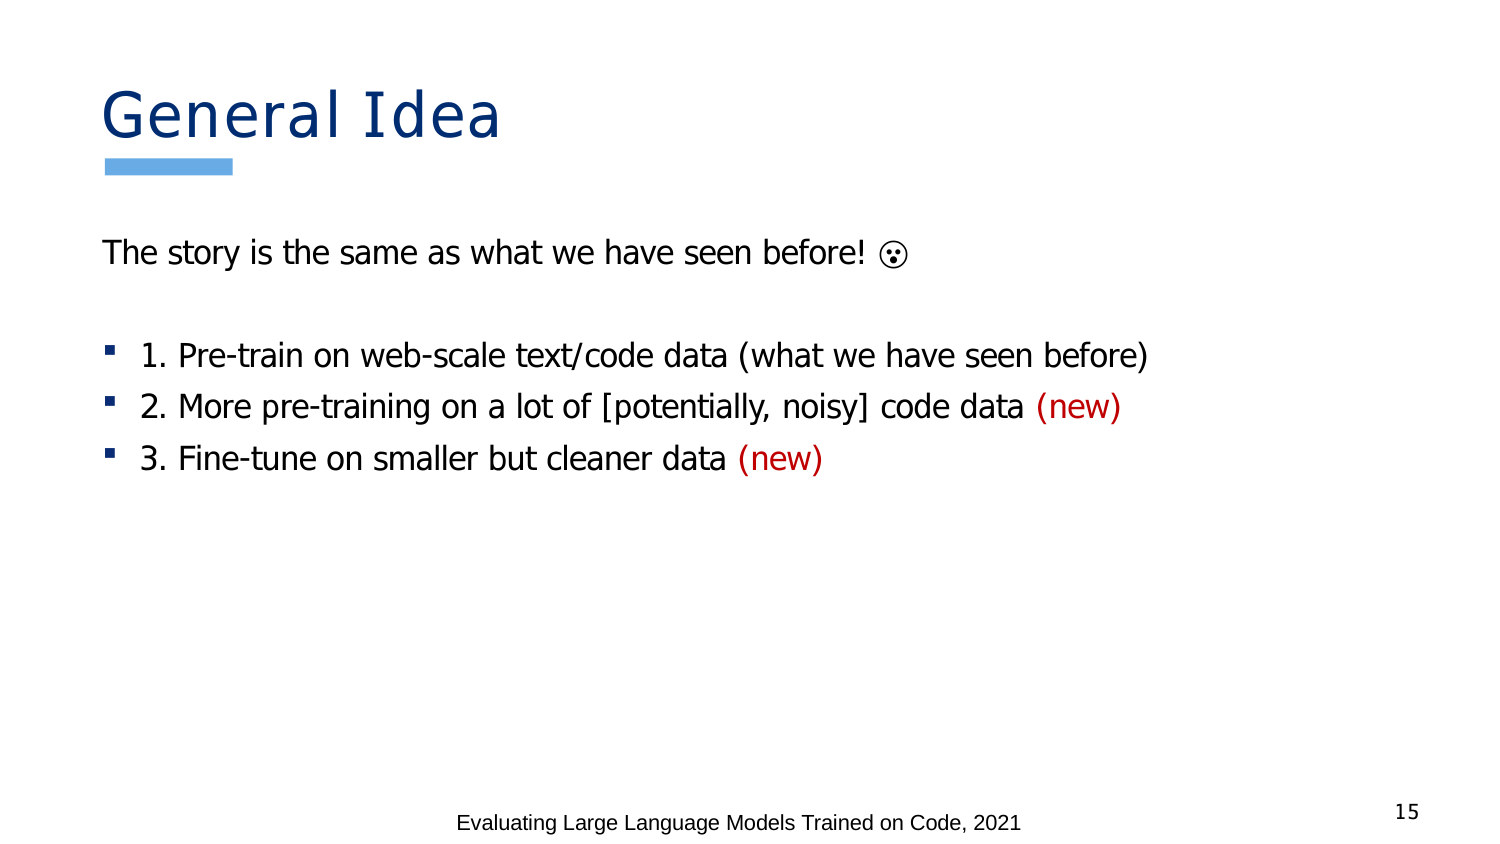

# General Idea
The story is the same as what we have seen before! 😮

1. Pre-train on web-scale text/code data (what we have seen before)
2. More pre-training on a lot of [potentially, noisy] code data (new)
3. Fine-tune on smaller but cleaner data (new)
Evaluating Large Language Models Trained on Code, 2021